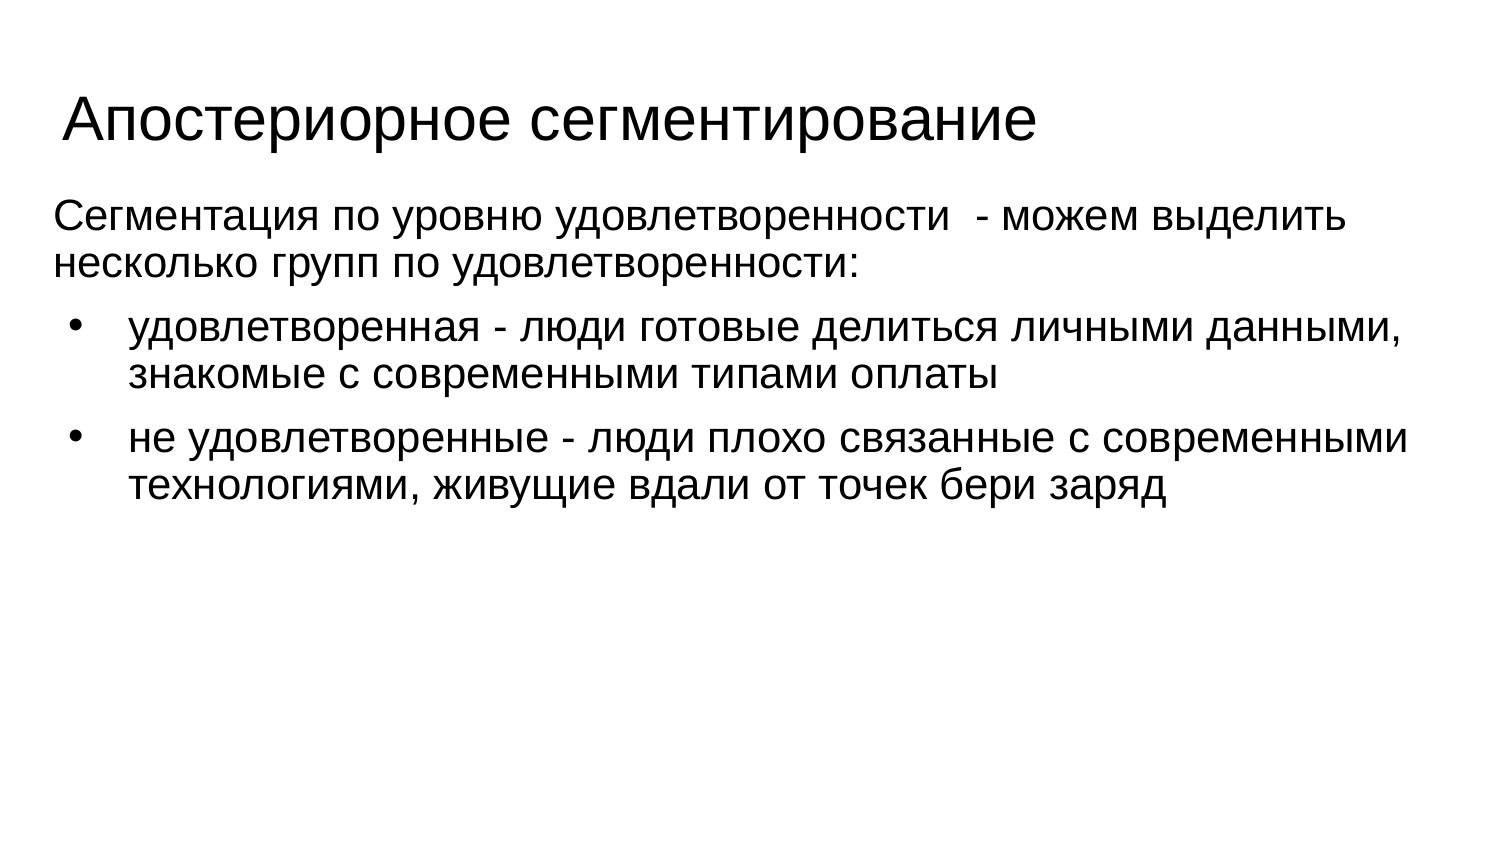

# Апостериорное сегментирование
Сегментация по уровню удовлетворенности  - можем выделить несколько групп по удовлетворенности:
удовлетворенная - люди готовые делиться личными данными, знакомые с современными типами оплаты
не удовлетворенные - люди плохо связанные с современными технологиями, живущие вдали от точек бери заряд